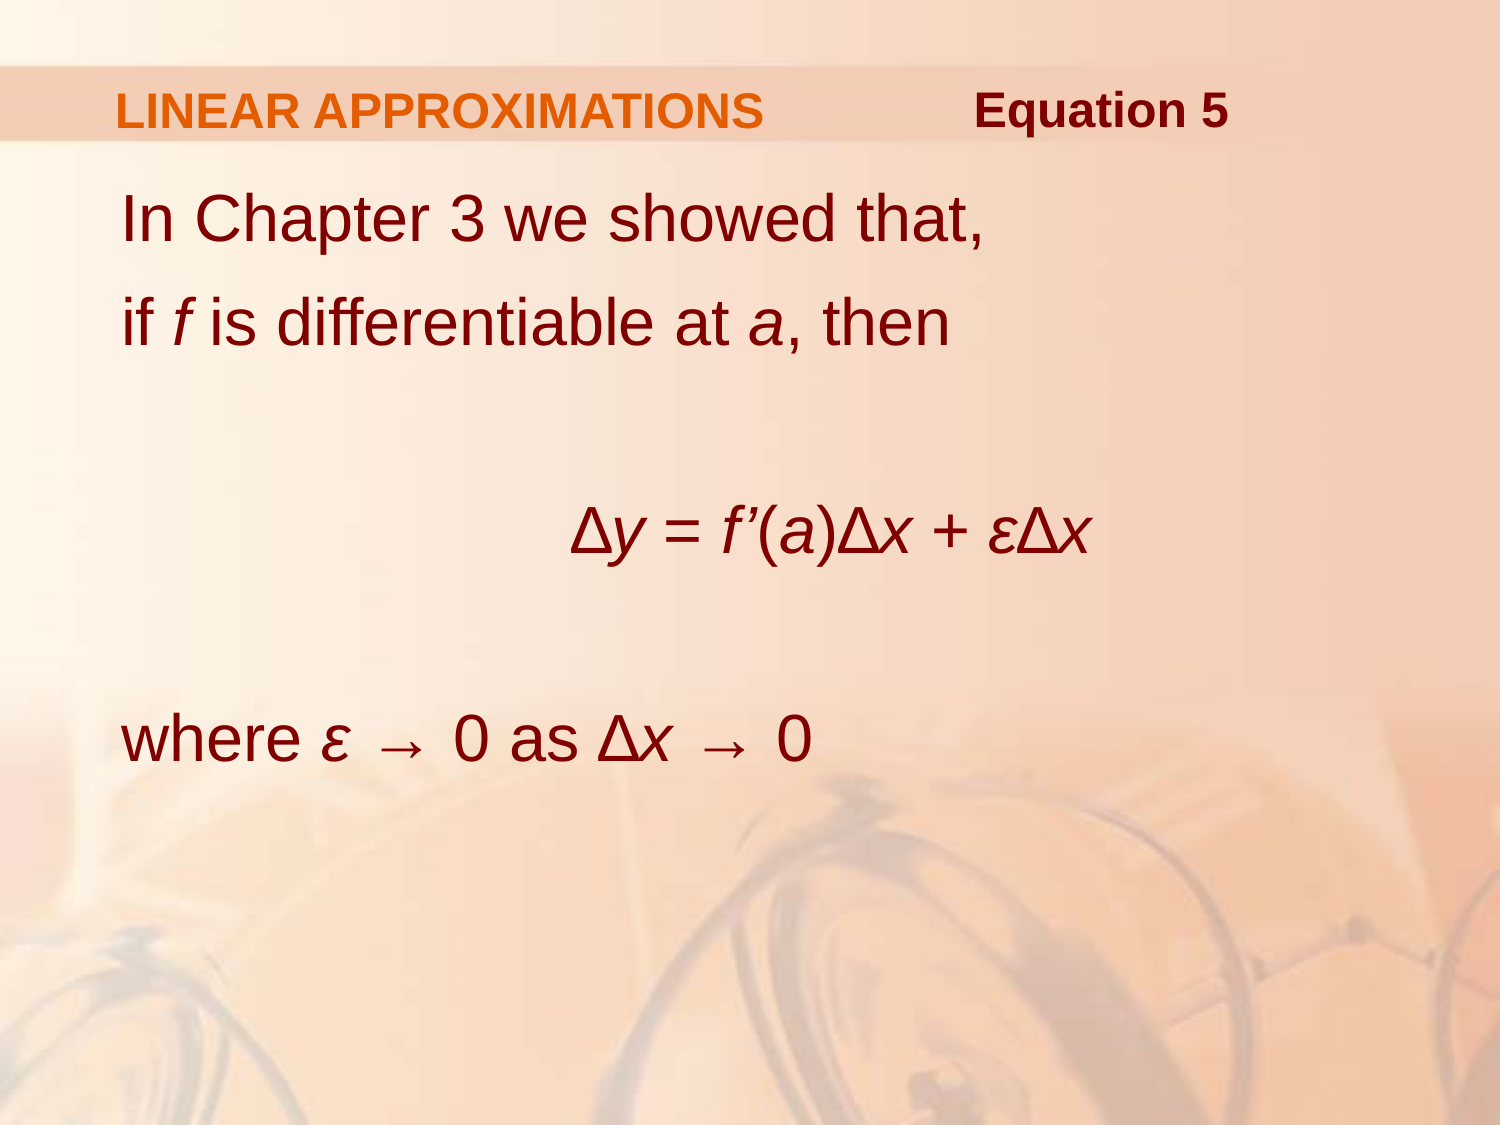

# LINEAR APPROXIMATIONS
Equation 5
In Chapter 3 we showed that,
if f is differentiable at a, then
			∆y = f’(a)∆x + ε∆x
where ε → 0 as ∆x → 0